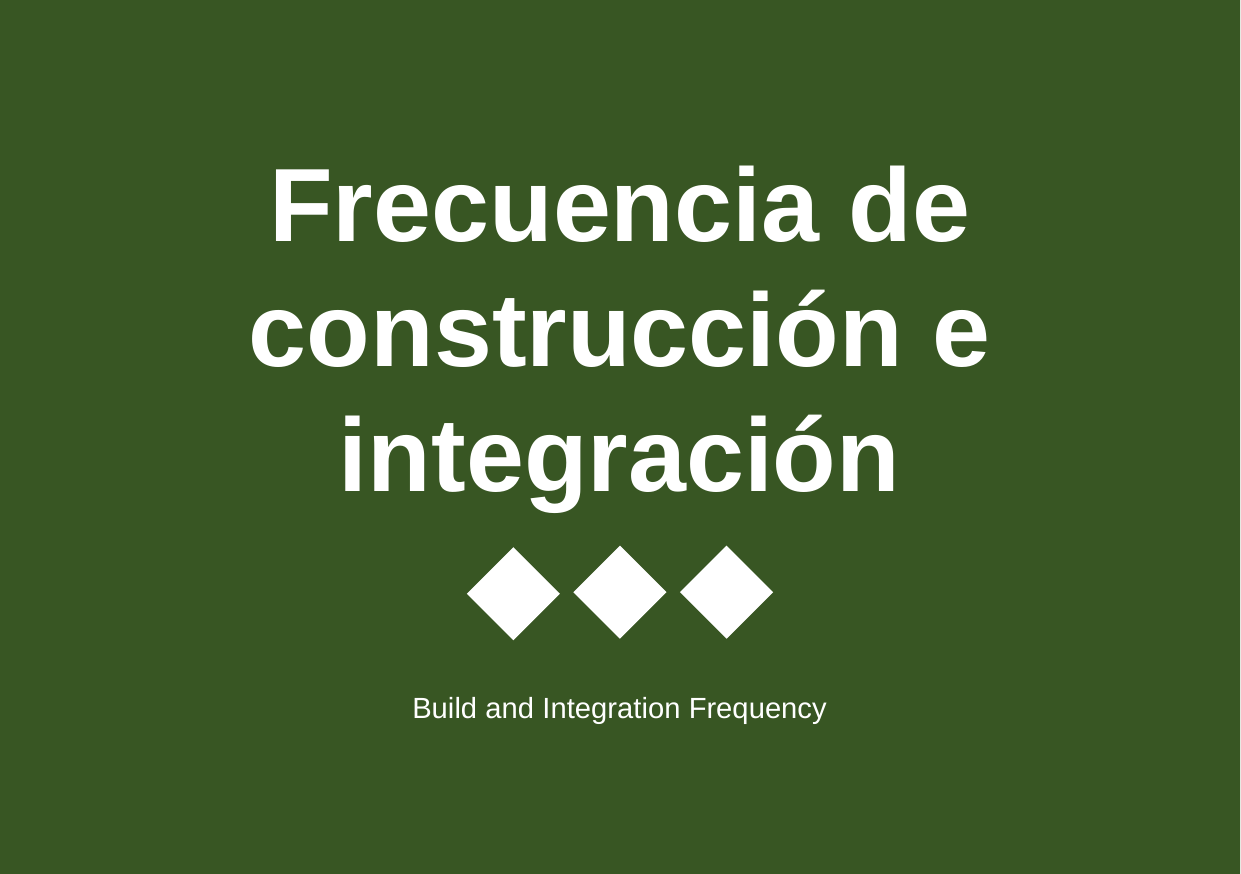

Frecuencia de construcción e integración

Build and Integration Frequency